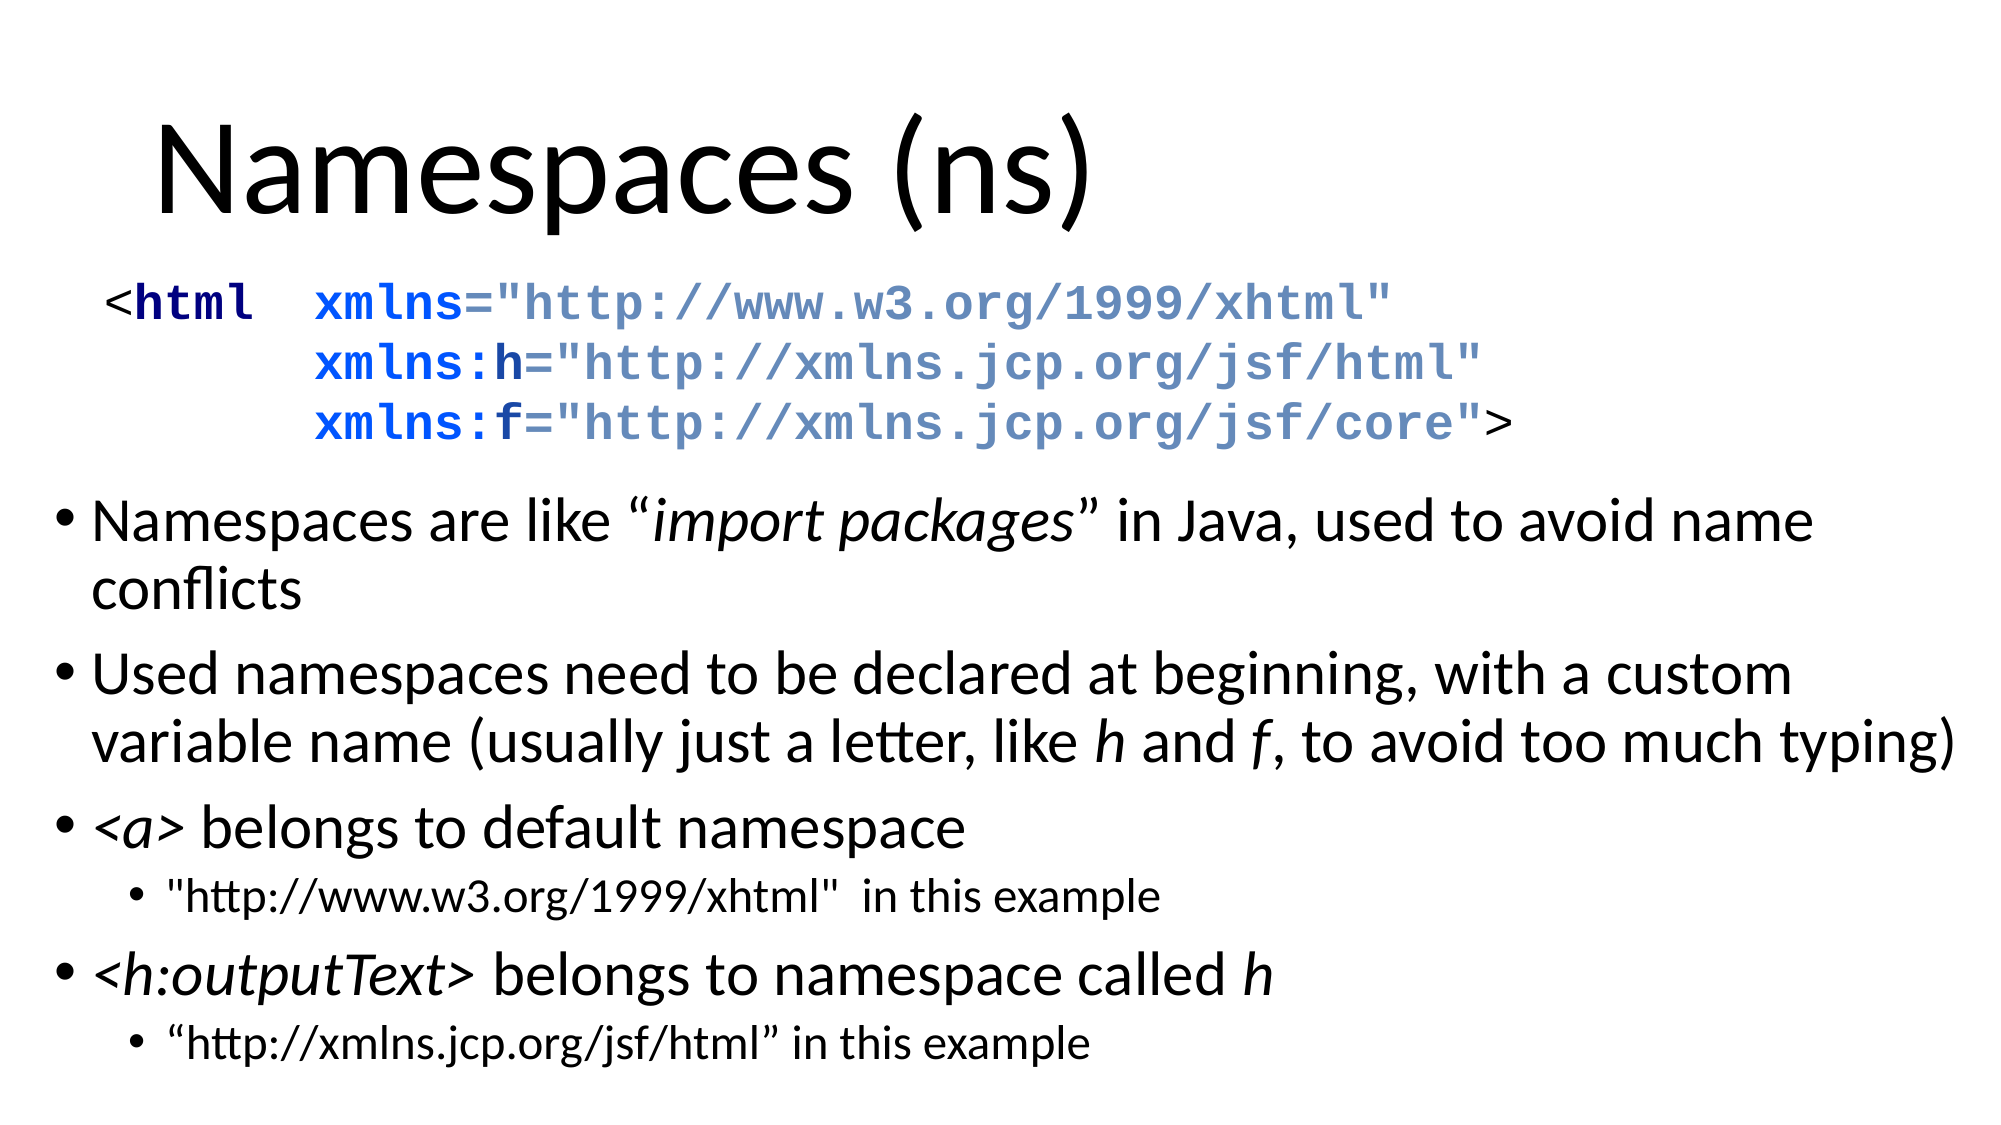

# Namespaces (ns)
<html  xmlns="http://www.w3.org/1999/xhtml"
       xmlns:h="http://xmlns.jcp.org/jsf/html"
       xmlns:f="http://xmlns.jcp.org/jsf/core">
Namespaces are like “import packages” in Java, used to avoid name conflicts
Used namespaces need to be declared at beginning, with a custom variable name (usually just a letter, like h and f, to avoid too much typing)
<a> belongs to default namespace
"http://www.w3.org/1999/xhtml"  in this example
<h:outputText> belongs to namespace called h
“http://xmlns.jcp.org/jsf/html” in this example